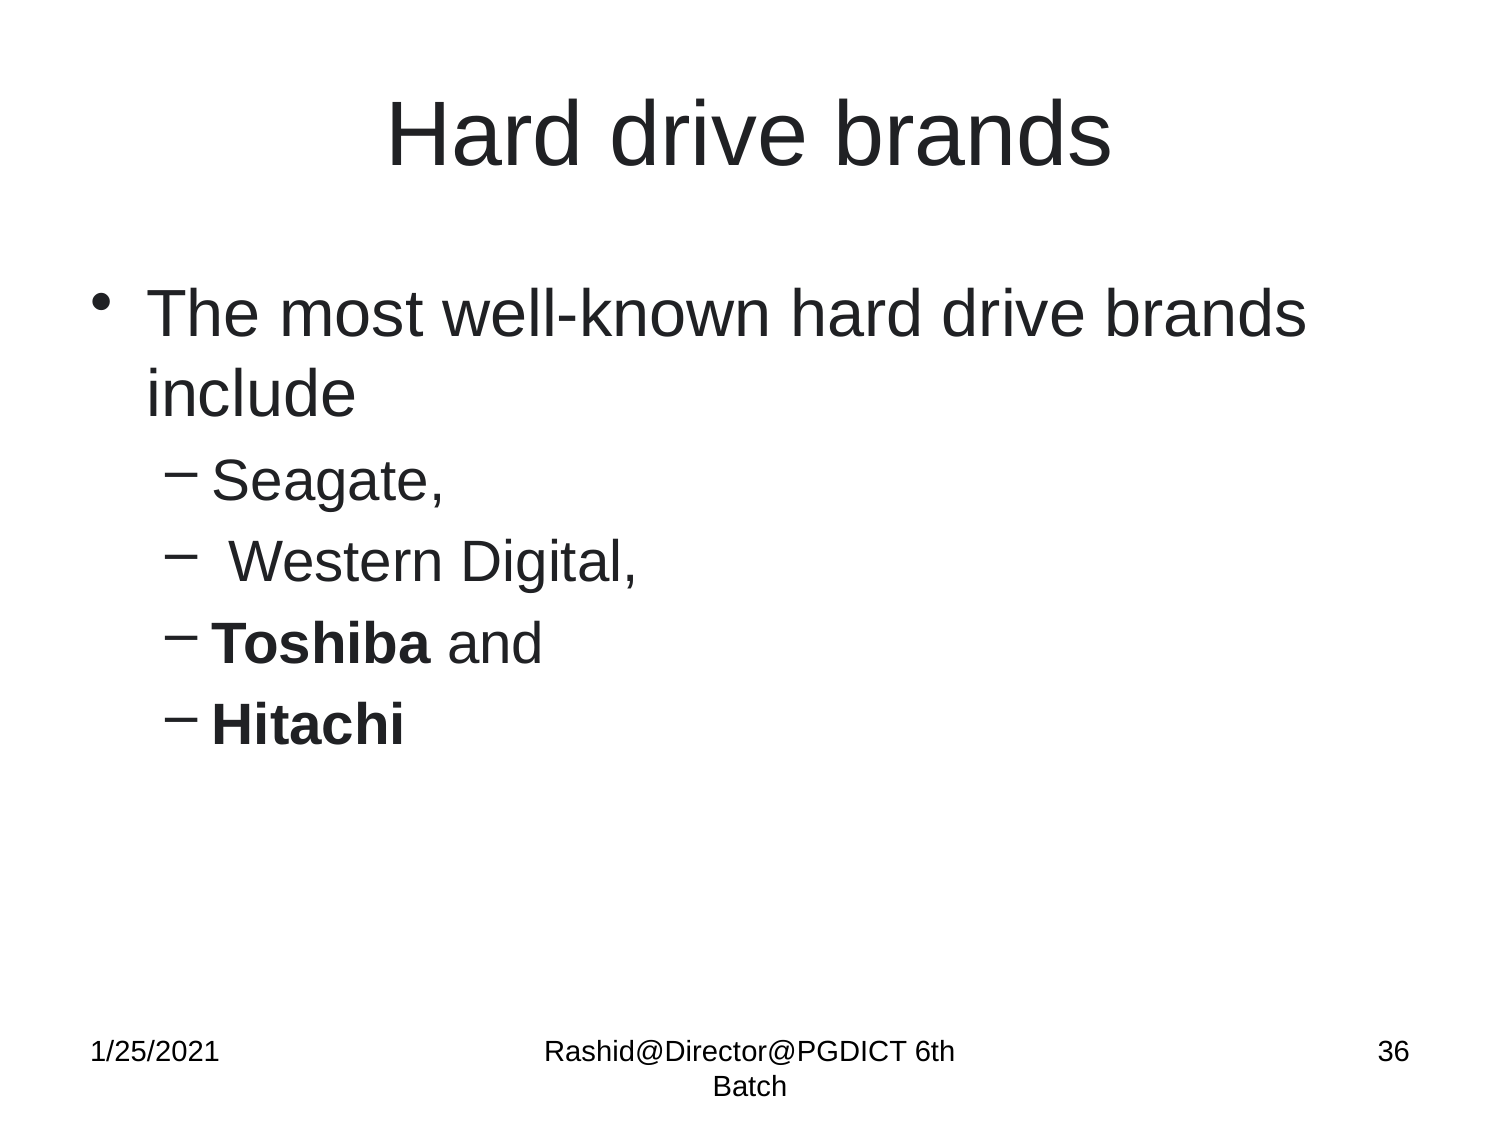

# Hard drive brands
The most well-known hard drive brands include
Seagate,
 Western Digital,
Toshiba and
Hitachi
1/25/2021
Rashid@Director@PGDICT 6th Batch
36